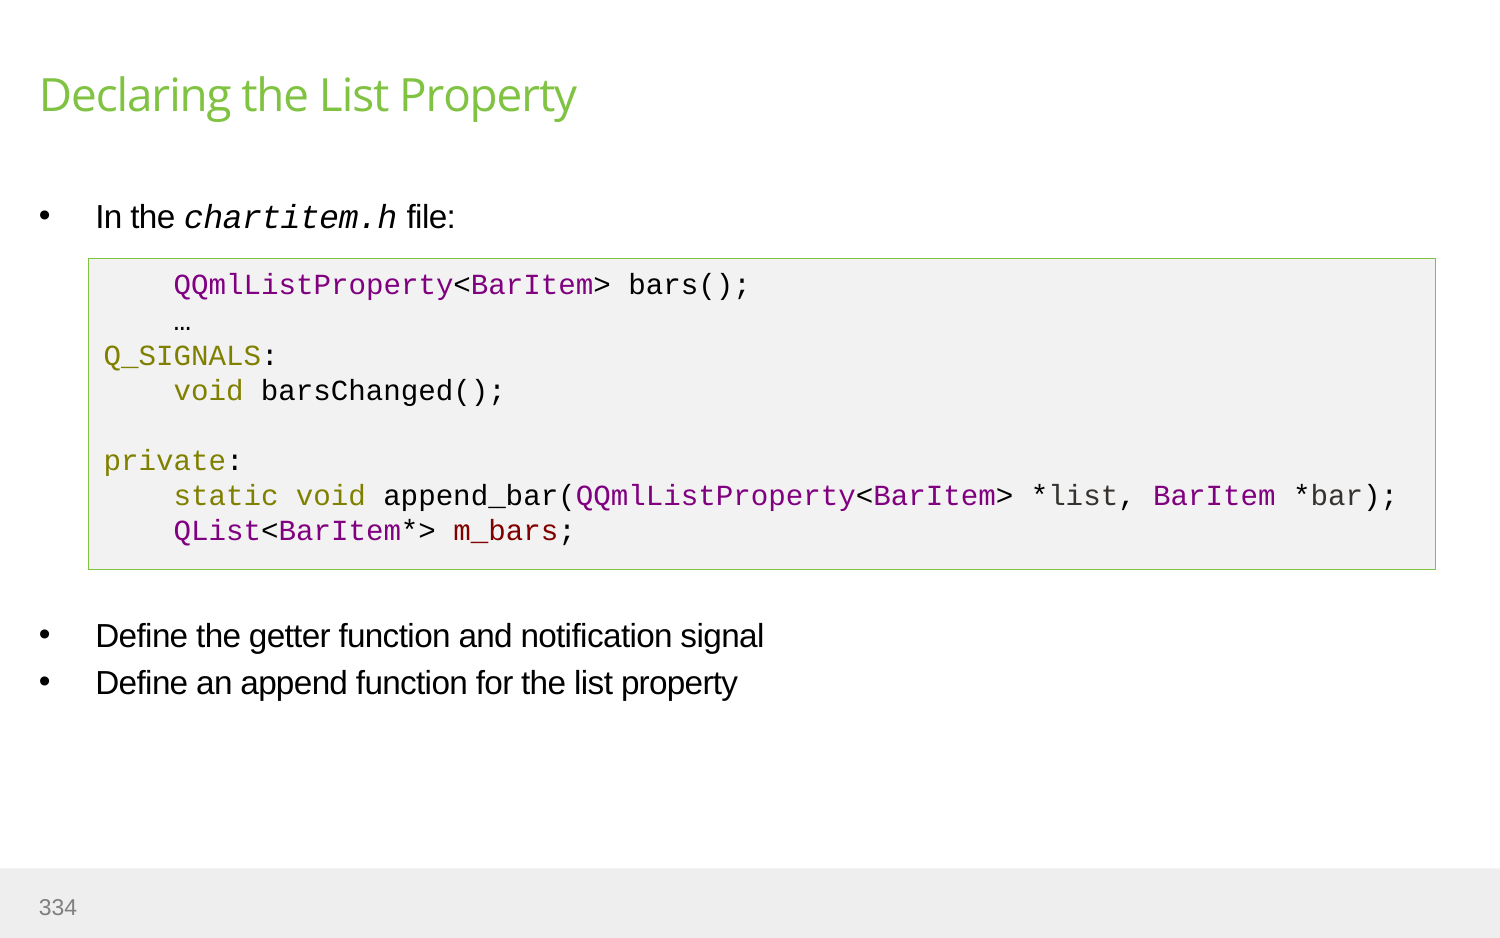

# Declaring the List Property
In the chartitem.h file:

Define the getter function and notification signal
Define an append function for the list property

    QQmlListProperty<BarItem> bars();
    …
Q_SIGNALS:
    void barsChanged();
private:
    static void append_bar(QQmlListProperty<BarItem> *list, BarItem *bar);
    QList<BarItem*> m_bars;
334